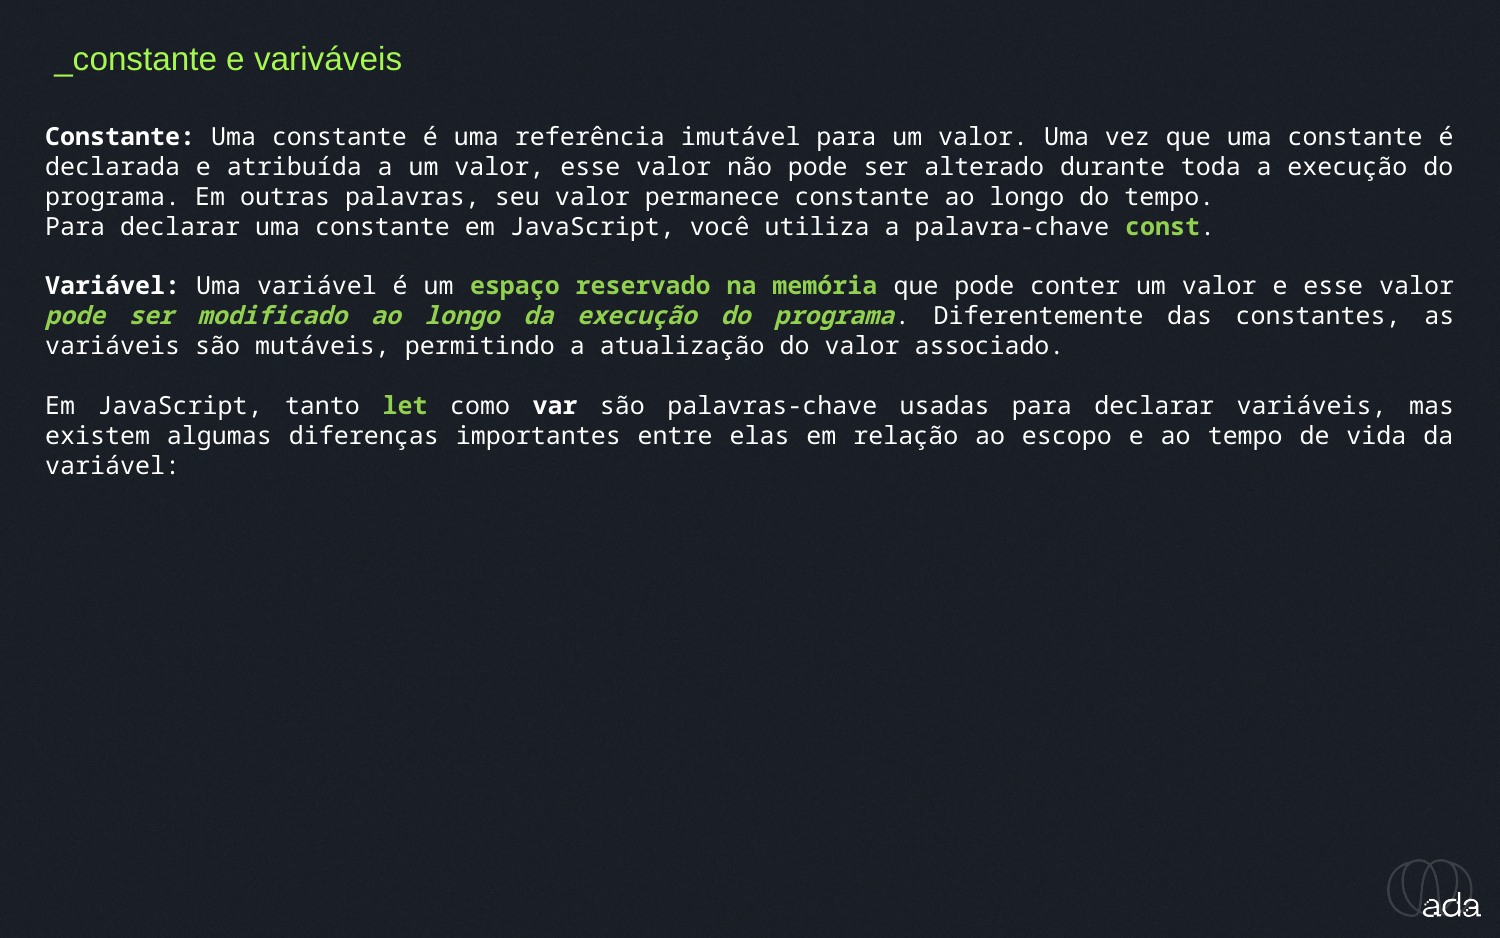

_constante e variváveis
Constante: Uma constante é uma referência imutável para um valor. Uma vez que uma constante é declarada e atribuída a um valor, esse valor não pode ser alterado durante toda a execução do programa. Em outras palavras, seu valor permanece constante ao longo do tempo.
Para declarar uma constante em JavaScript, você utiliza a palavra-chave const.

Variável: Uma variável é um espaço reservado na memória que pode conter um valor e esse valor pode ser modificado ao longo da execução do programa. Diferentemente das constantes, as variáveis são mutáveis, permitindo a atualização do valor associado.

Em JavaScript, tanto let como var são palavras-chave usadas para declarar variáveis, mas existem algumas diferenças importantes entre elas em relação ao escopo e ao tempo de vida da variável: